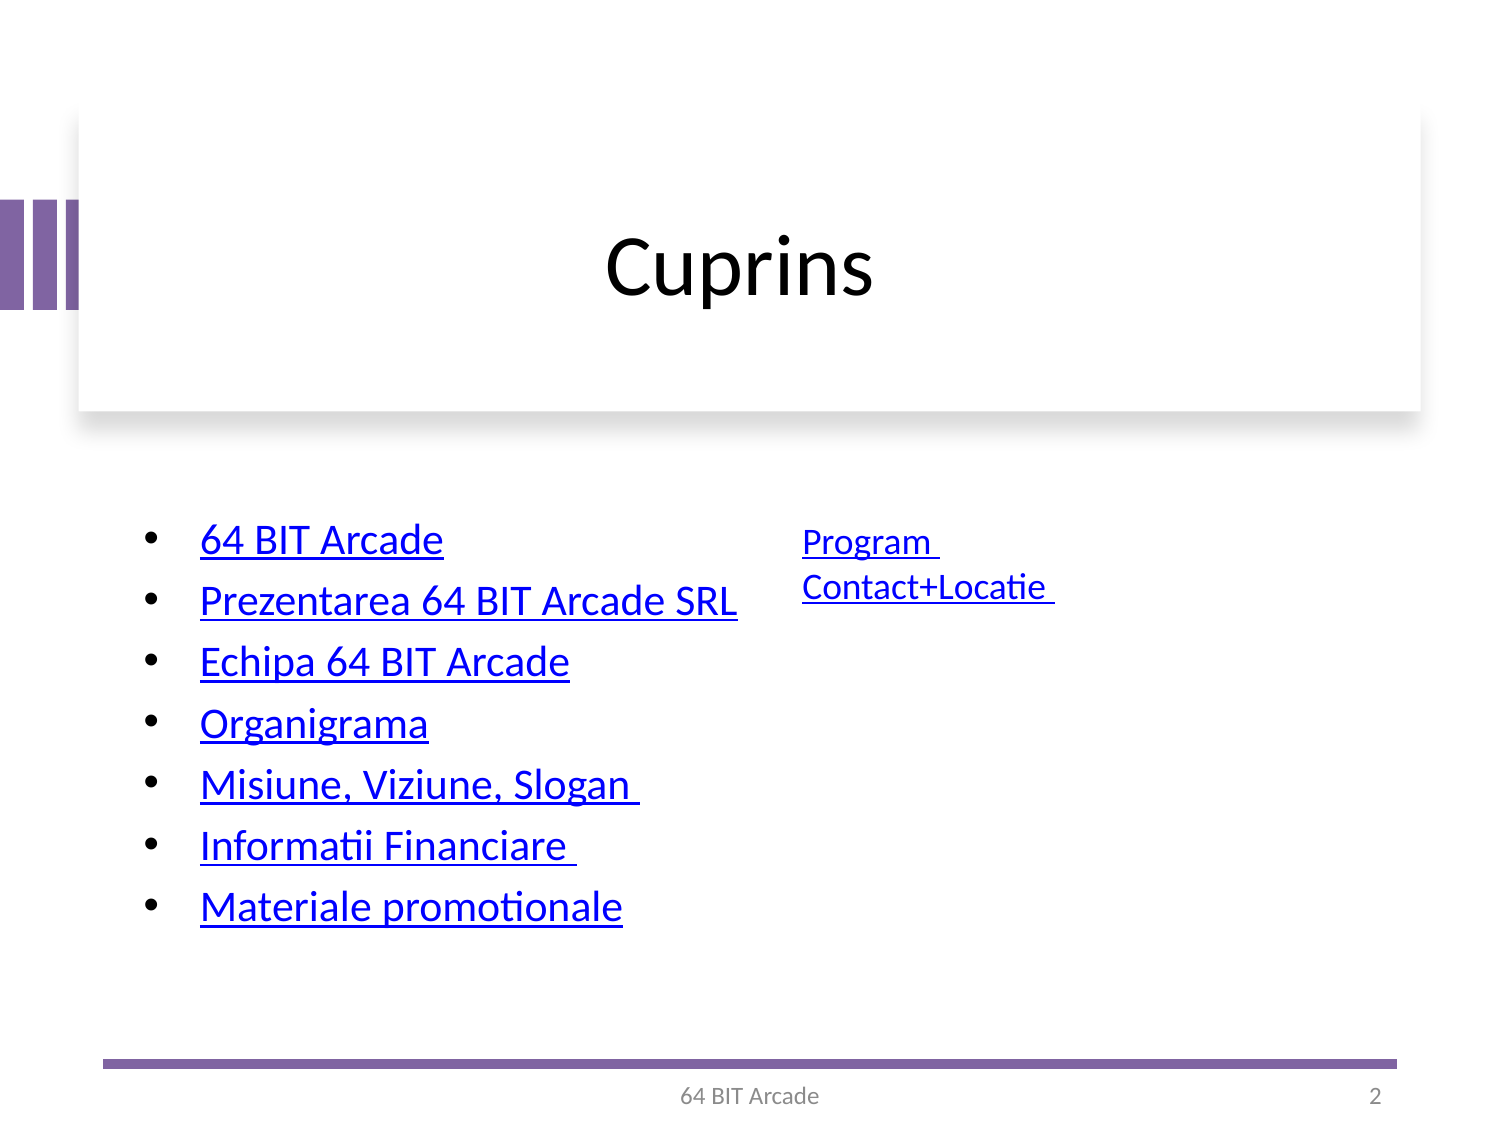

# Cuprins

64 BIT Arcade
Prezentarea 64 BIT Arcade SRL
Echipa 64 BIT Arcade
Organigrama
Misiune, Viziune, Slogan
Informatii Financiare
Materiale promotionale

Program
Contact+Locatie
64 BIT Arcade
2